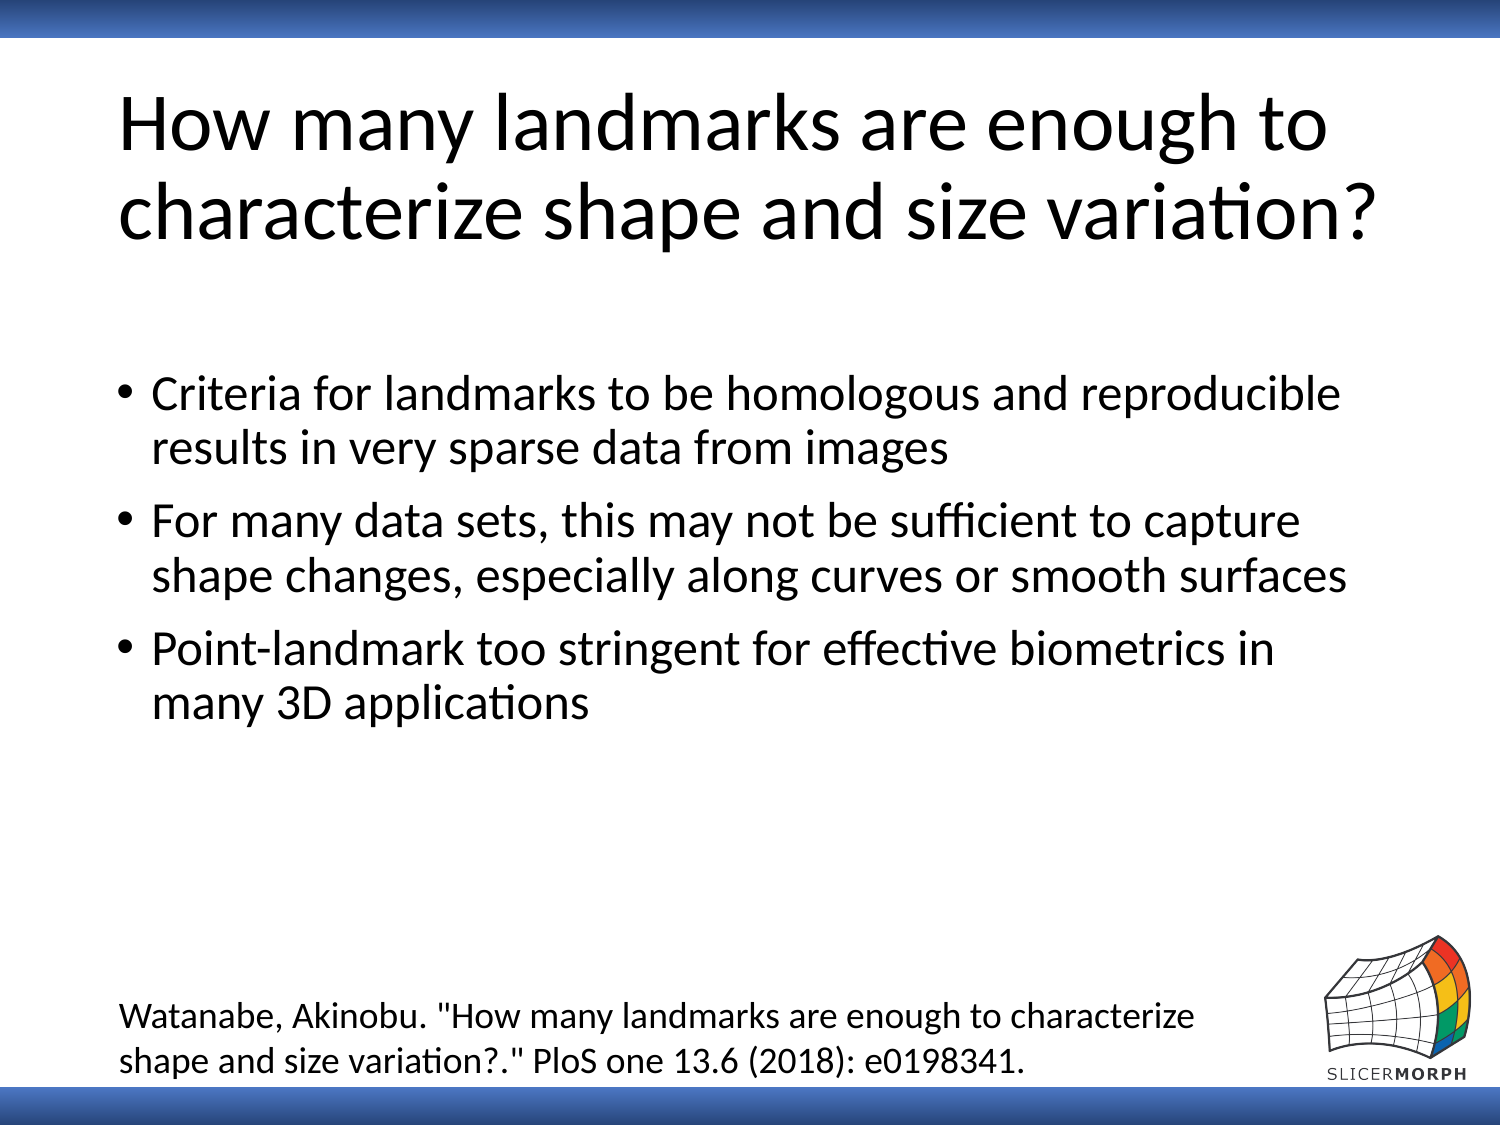

# How many landmarks are enough to characterize shape and size variation?
Criteria for landmarks to be homologous and reproducible results in very sparse data from images
For many data sets, this may not be sufficient to capture shape changes, especially along curves or smooth surfaces
Point-landmark too stringent for effective biometrics in many 3D applications
Watanabe, Akinobu. "How many landmarks are enough to characterize shape and size variation?." PloS one 13.6 (2018): e0198341.